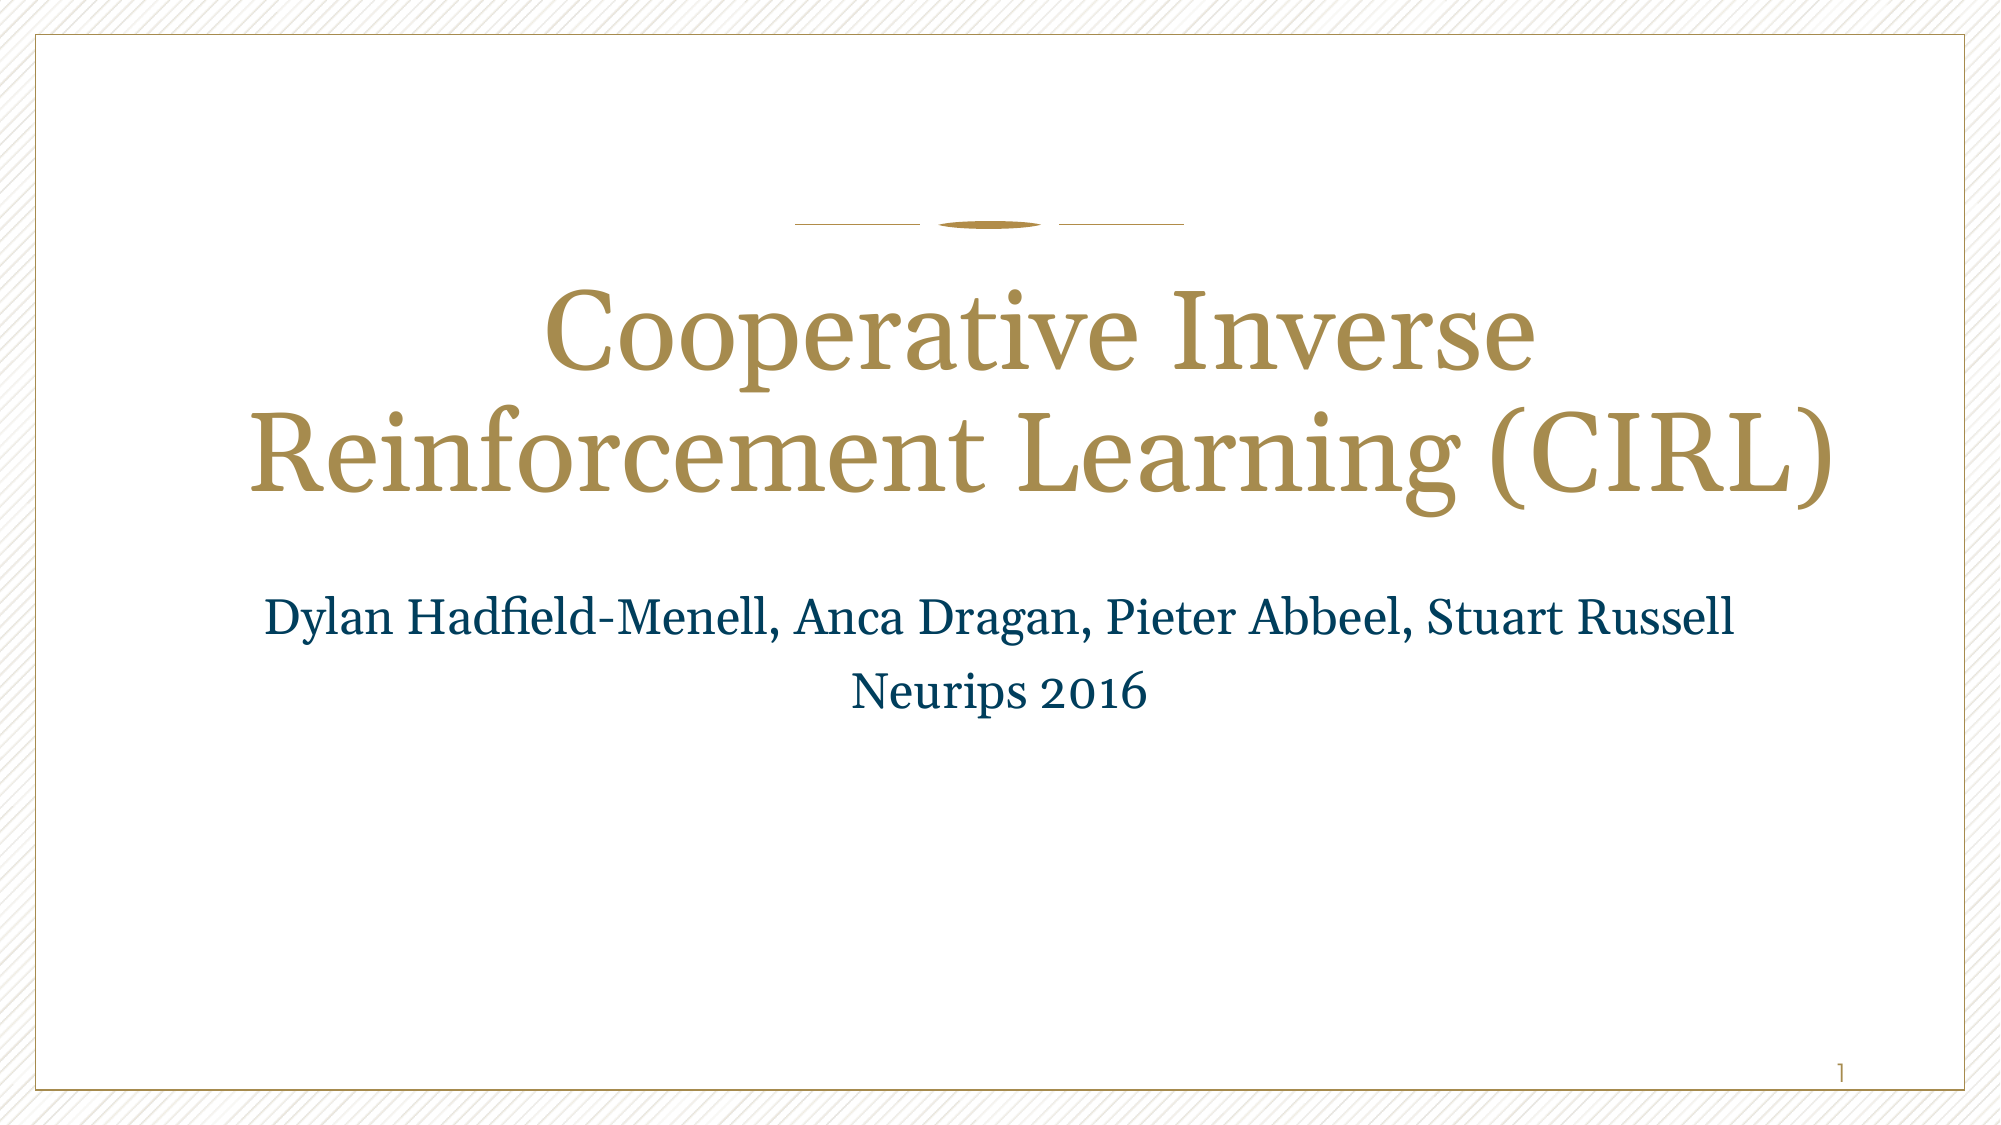

# Cooperative Inverse Reinforcement Learning (CIRL)
Dylan Hadfield-Menell, Anca Dragan, Pieter Abbeel, Stuart Russell
Neurips 2016
1